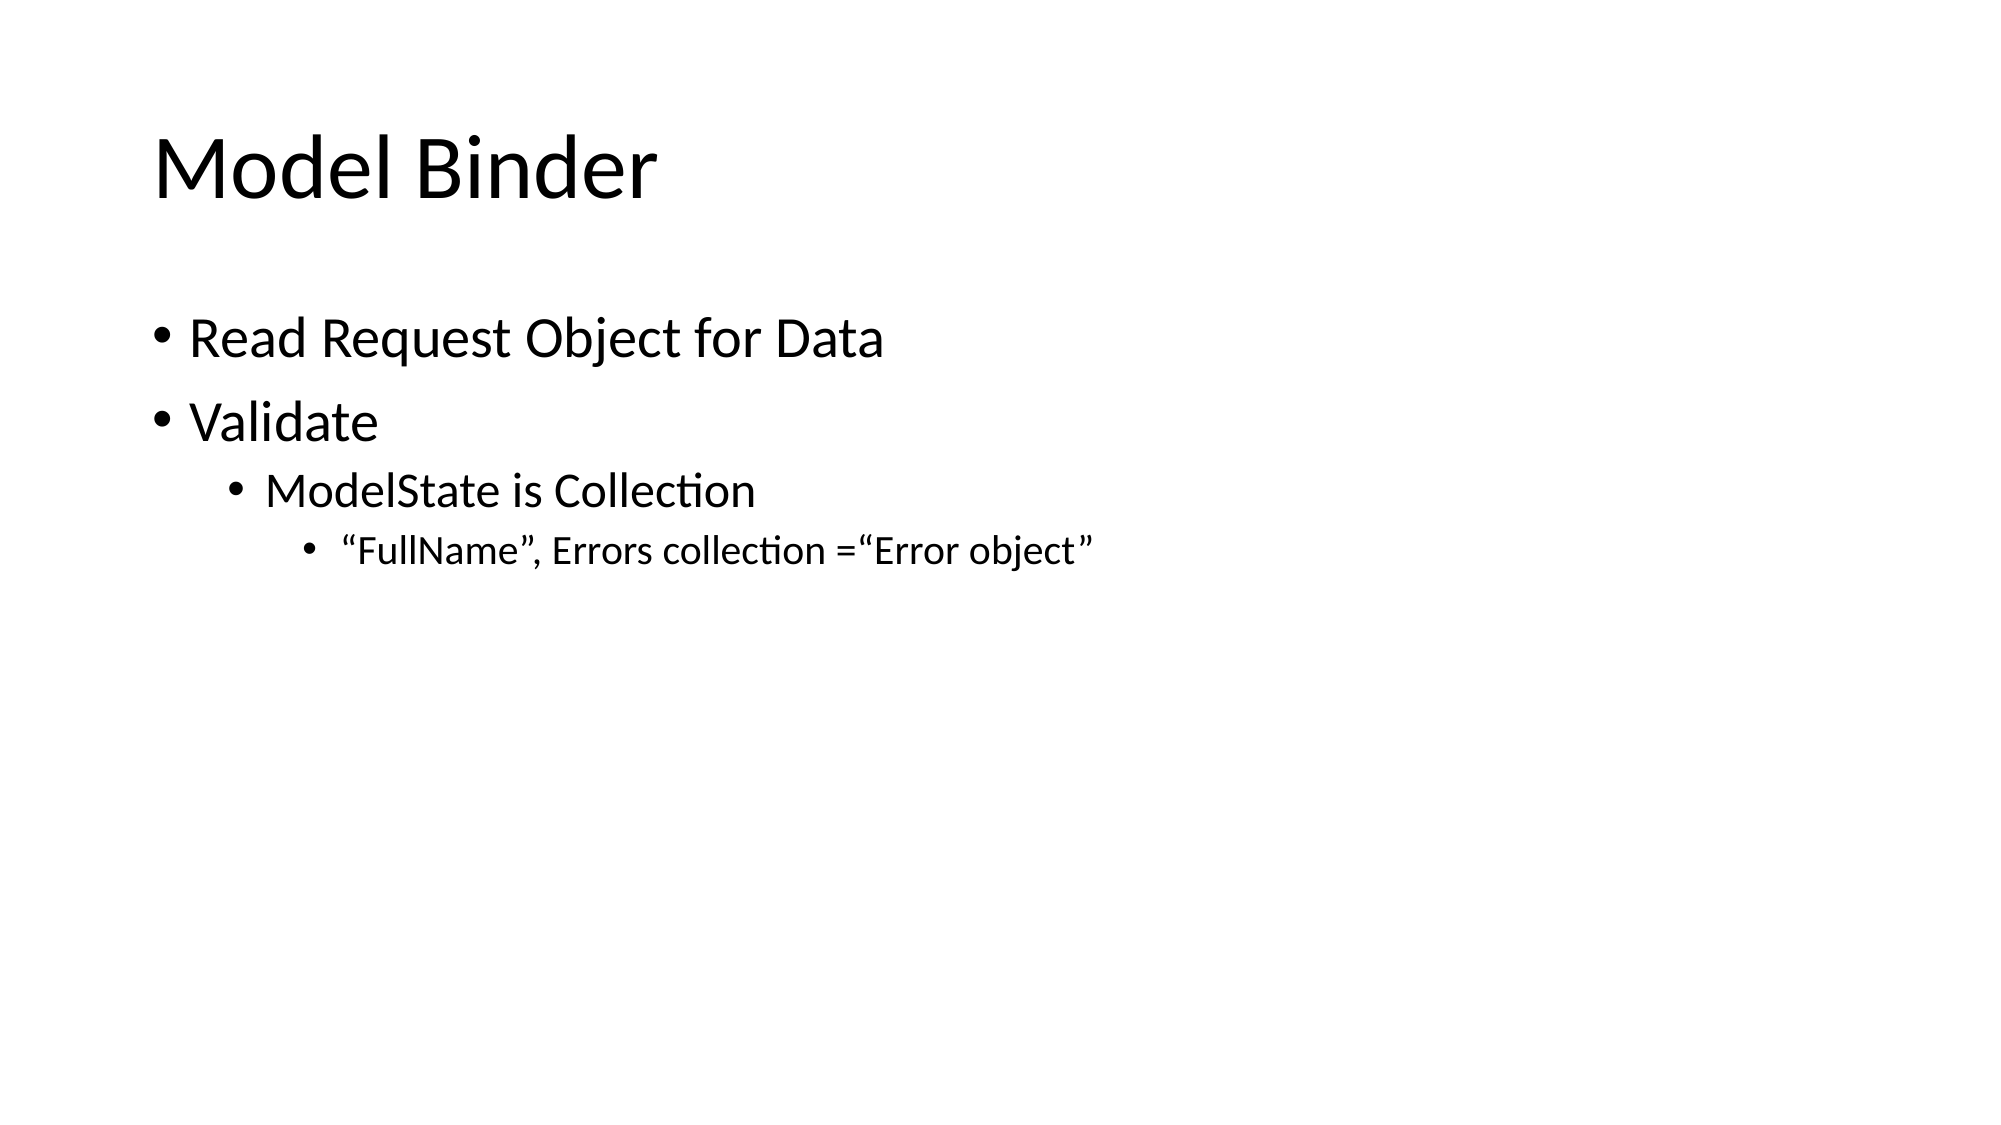

# Model Binder
Read Request Object for Data
Validate
ModelState is Collection
“FullName”, Errors collection =“Error object”